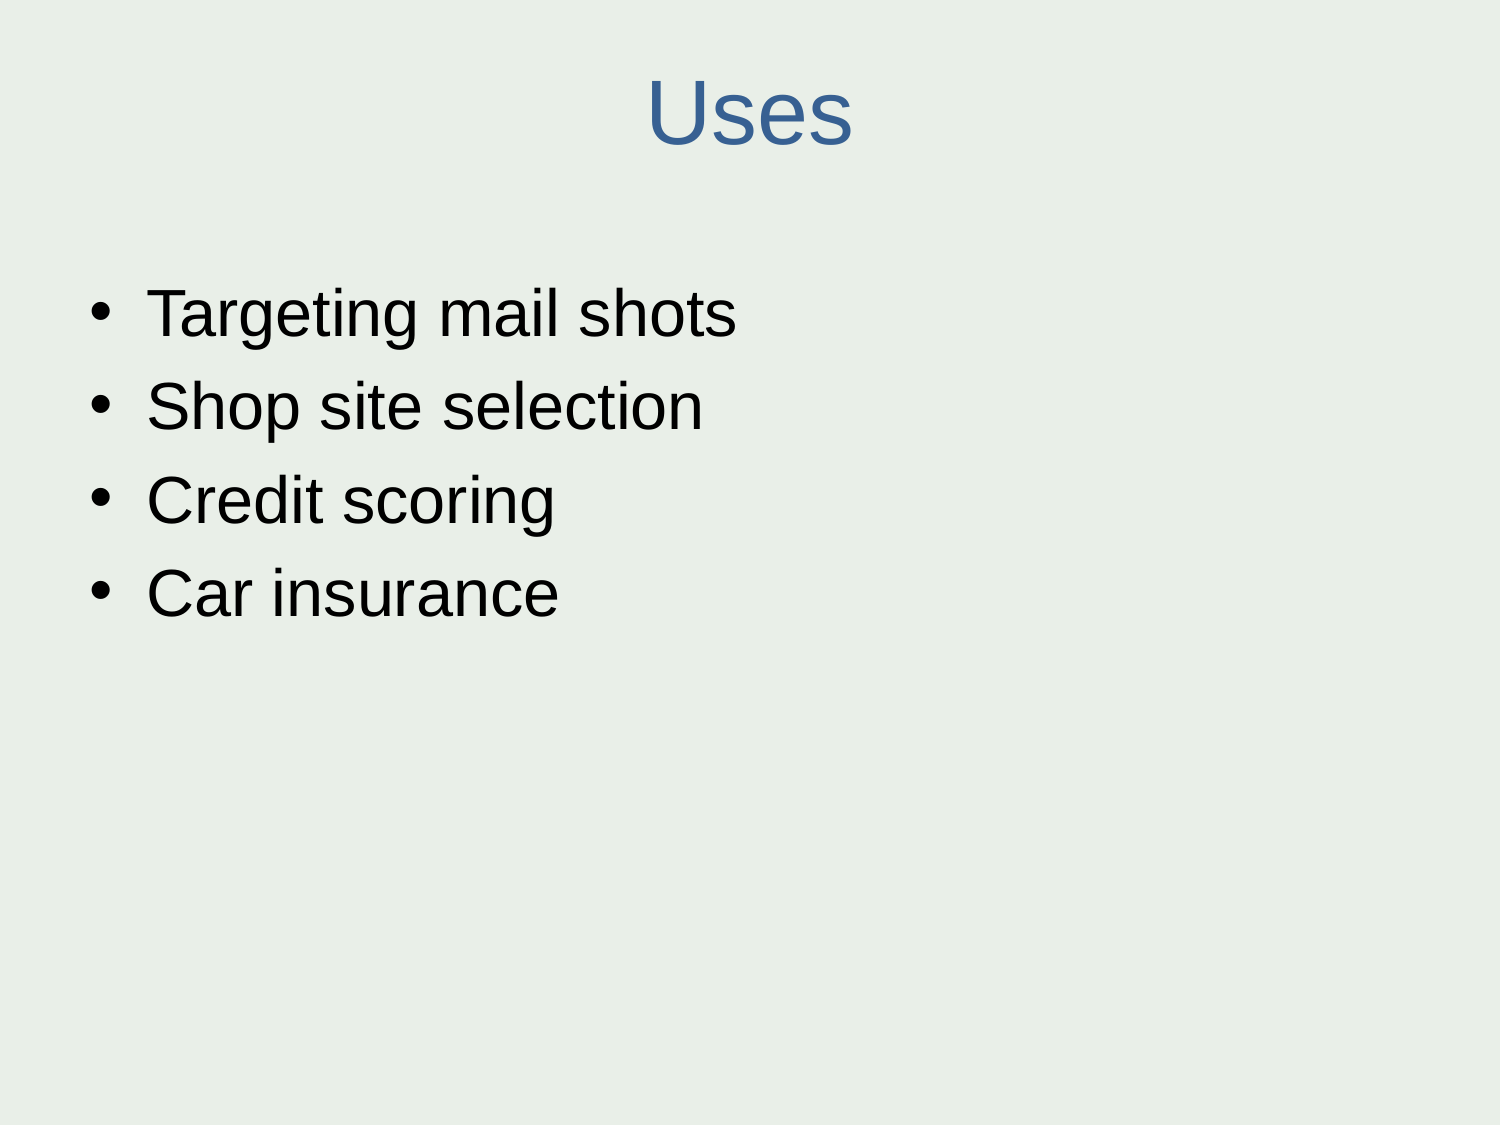

# Uses
Targeting mail shots
Shop site selection
Credit scoring
Car insurance